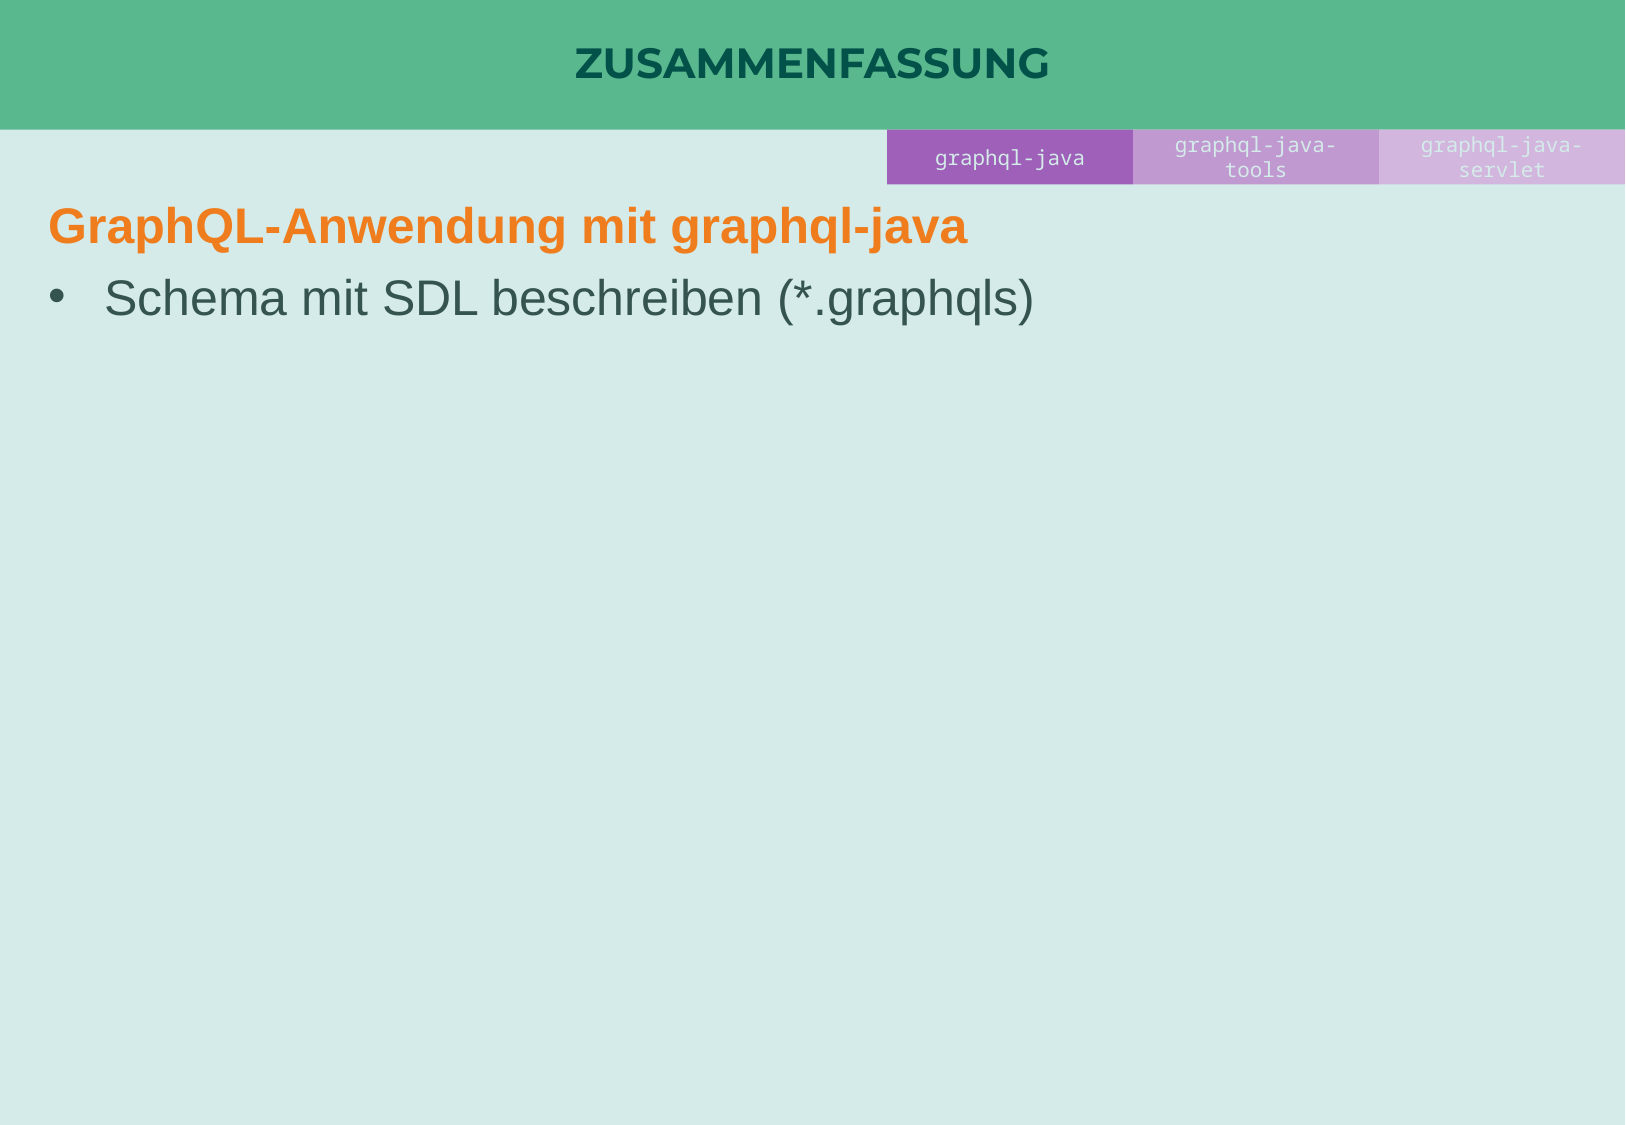

# Zusammenfassung
graphql-java
graphql-java-tools
graphql-java-servlet
GraphQL-Anwendung mit graphql-java
Schema mit SDL beschreiben (*.graphqls)